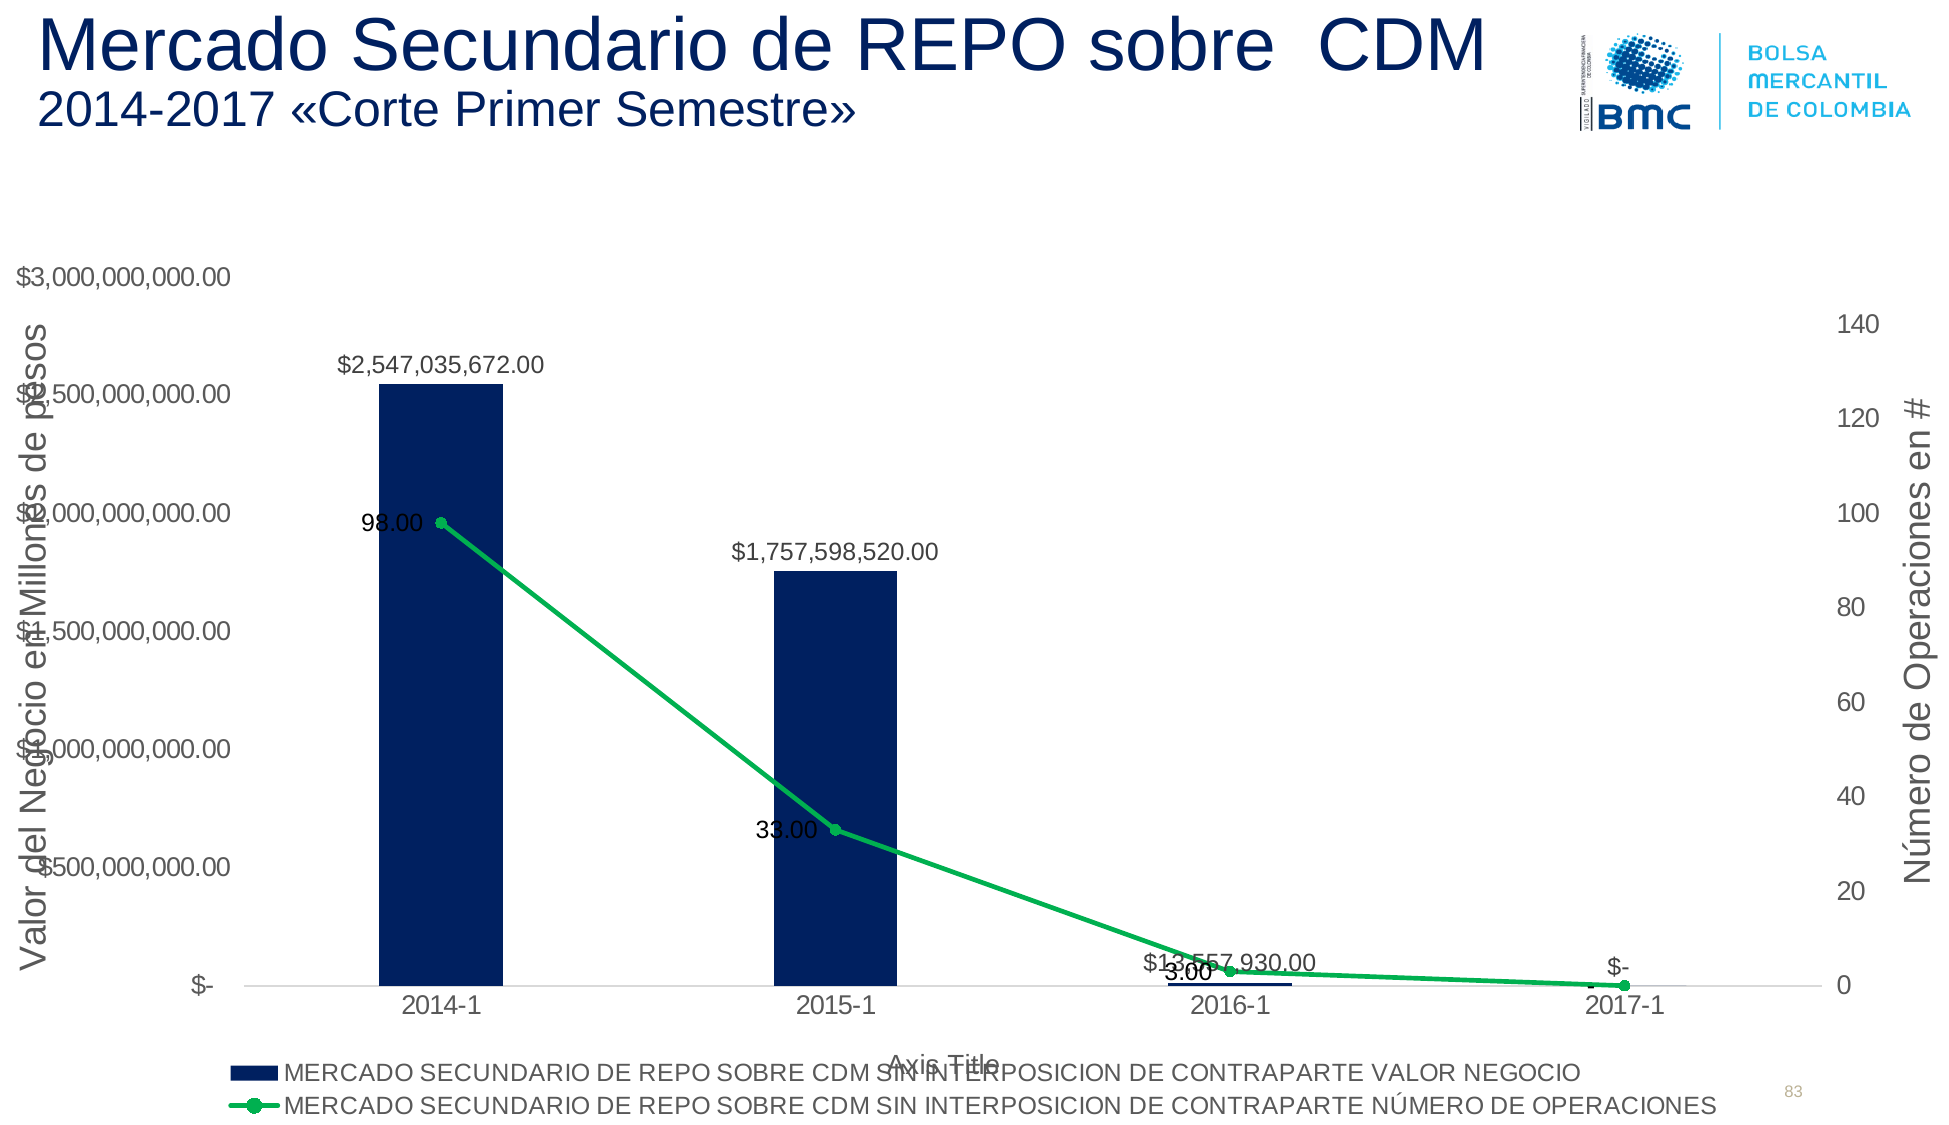

Mercado Secundario de REPO sobre  CDM
2014-2017 «Corte Primer Semestre»

### Chart

| Category | MERCADO SECUNDARIO DE REPO SOBRE CDM SIN INTERPOSICION DE CONTRAPARTE VALOR NEGOCIO | MERCADO SECUNDARIO DE REPO SOBRE CDM SIN INTERPOSICION DE CONTRAPARTE NÚMERO DE OPERACIONES |
|---|---|---|
| 2014-1 | 2547035672.0 | 98.0 |
| 2015-1 | 1757598520.0 | 33.0 |
| 2016-1 | 13557930.0 | 3.0 |
| 2017-1 | None | None |